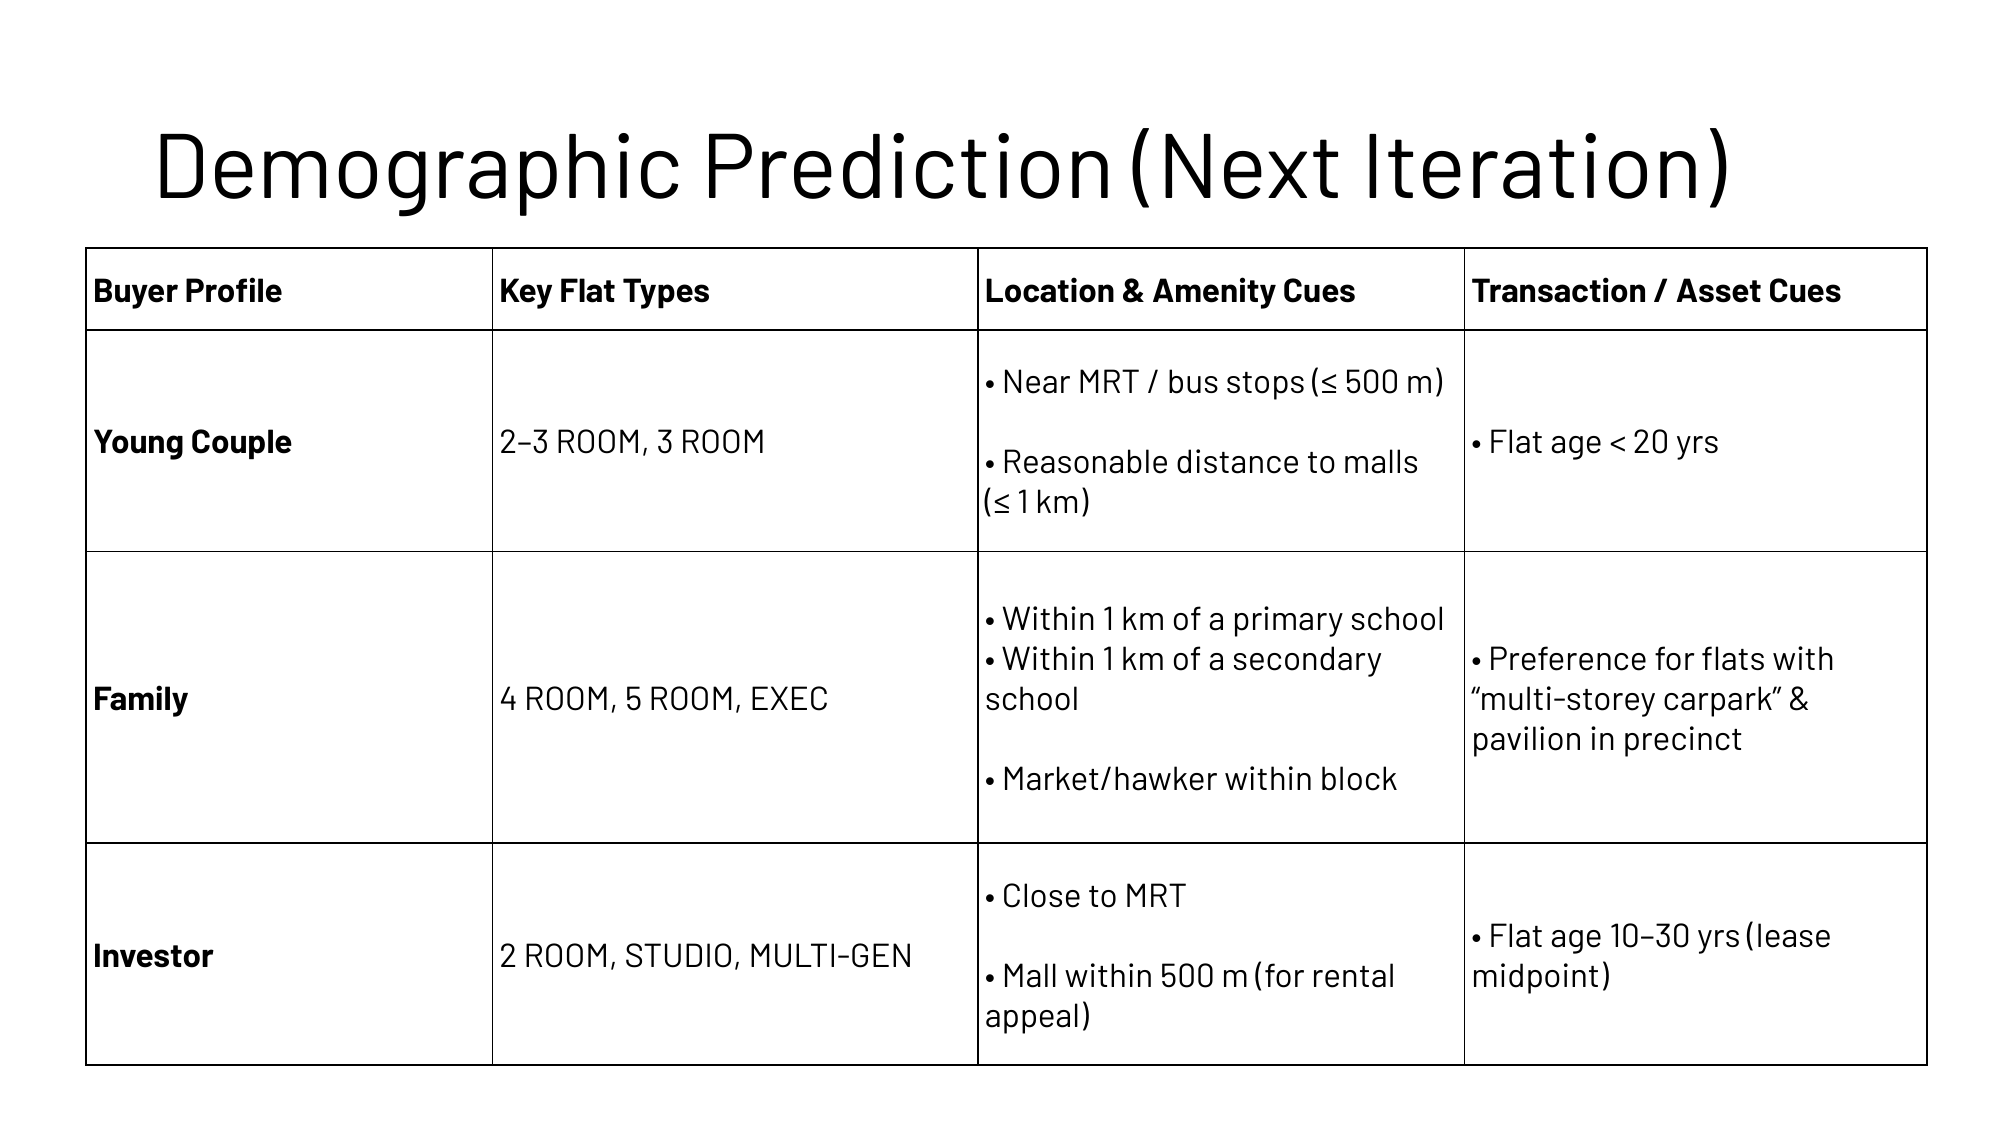

# Demographic Prediction (Next Iteration)
| Buyer Profile | Key Flat Types | Location & Amenity Cues | Transaction / Asset Cues |
| --- | --- | --- | --- |
| Young Couple | 2–3 ROOM, 3 ROOM | • Near MRT / bus stops (≤ 500 m) • Reasonable distance to malls (≤ 1 km) | • Flat age < 20 yrs |
| Family | 4 ROOM, 5 ROOM, EXEC | • Within 1 km of a primary school • Within 1 km of a secondary school • Market/hawker within block | • Preference for flats with “multi-storey carpark” & pavilion in precinct |
| Investor | 2 ROOM, STUDIO, MULTI-GEN | • Close to MRT • Mall within 500 m (for rental appeal) | • Flat age 10–30 yrs (lease midpoint) |